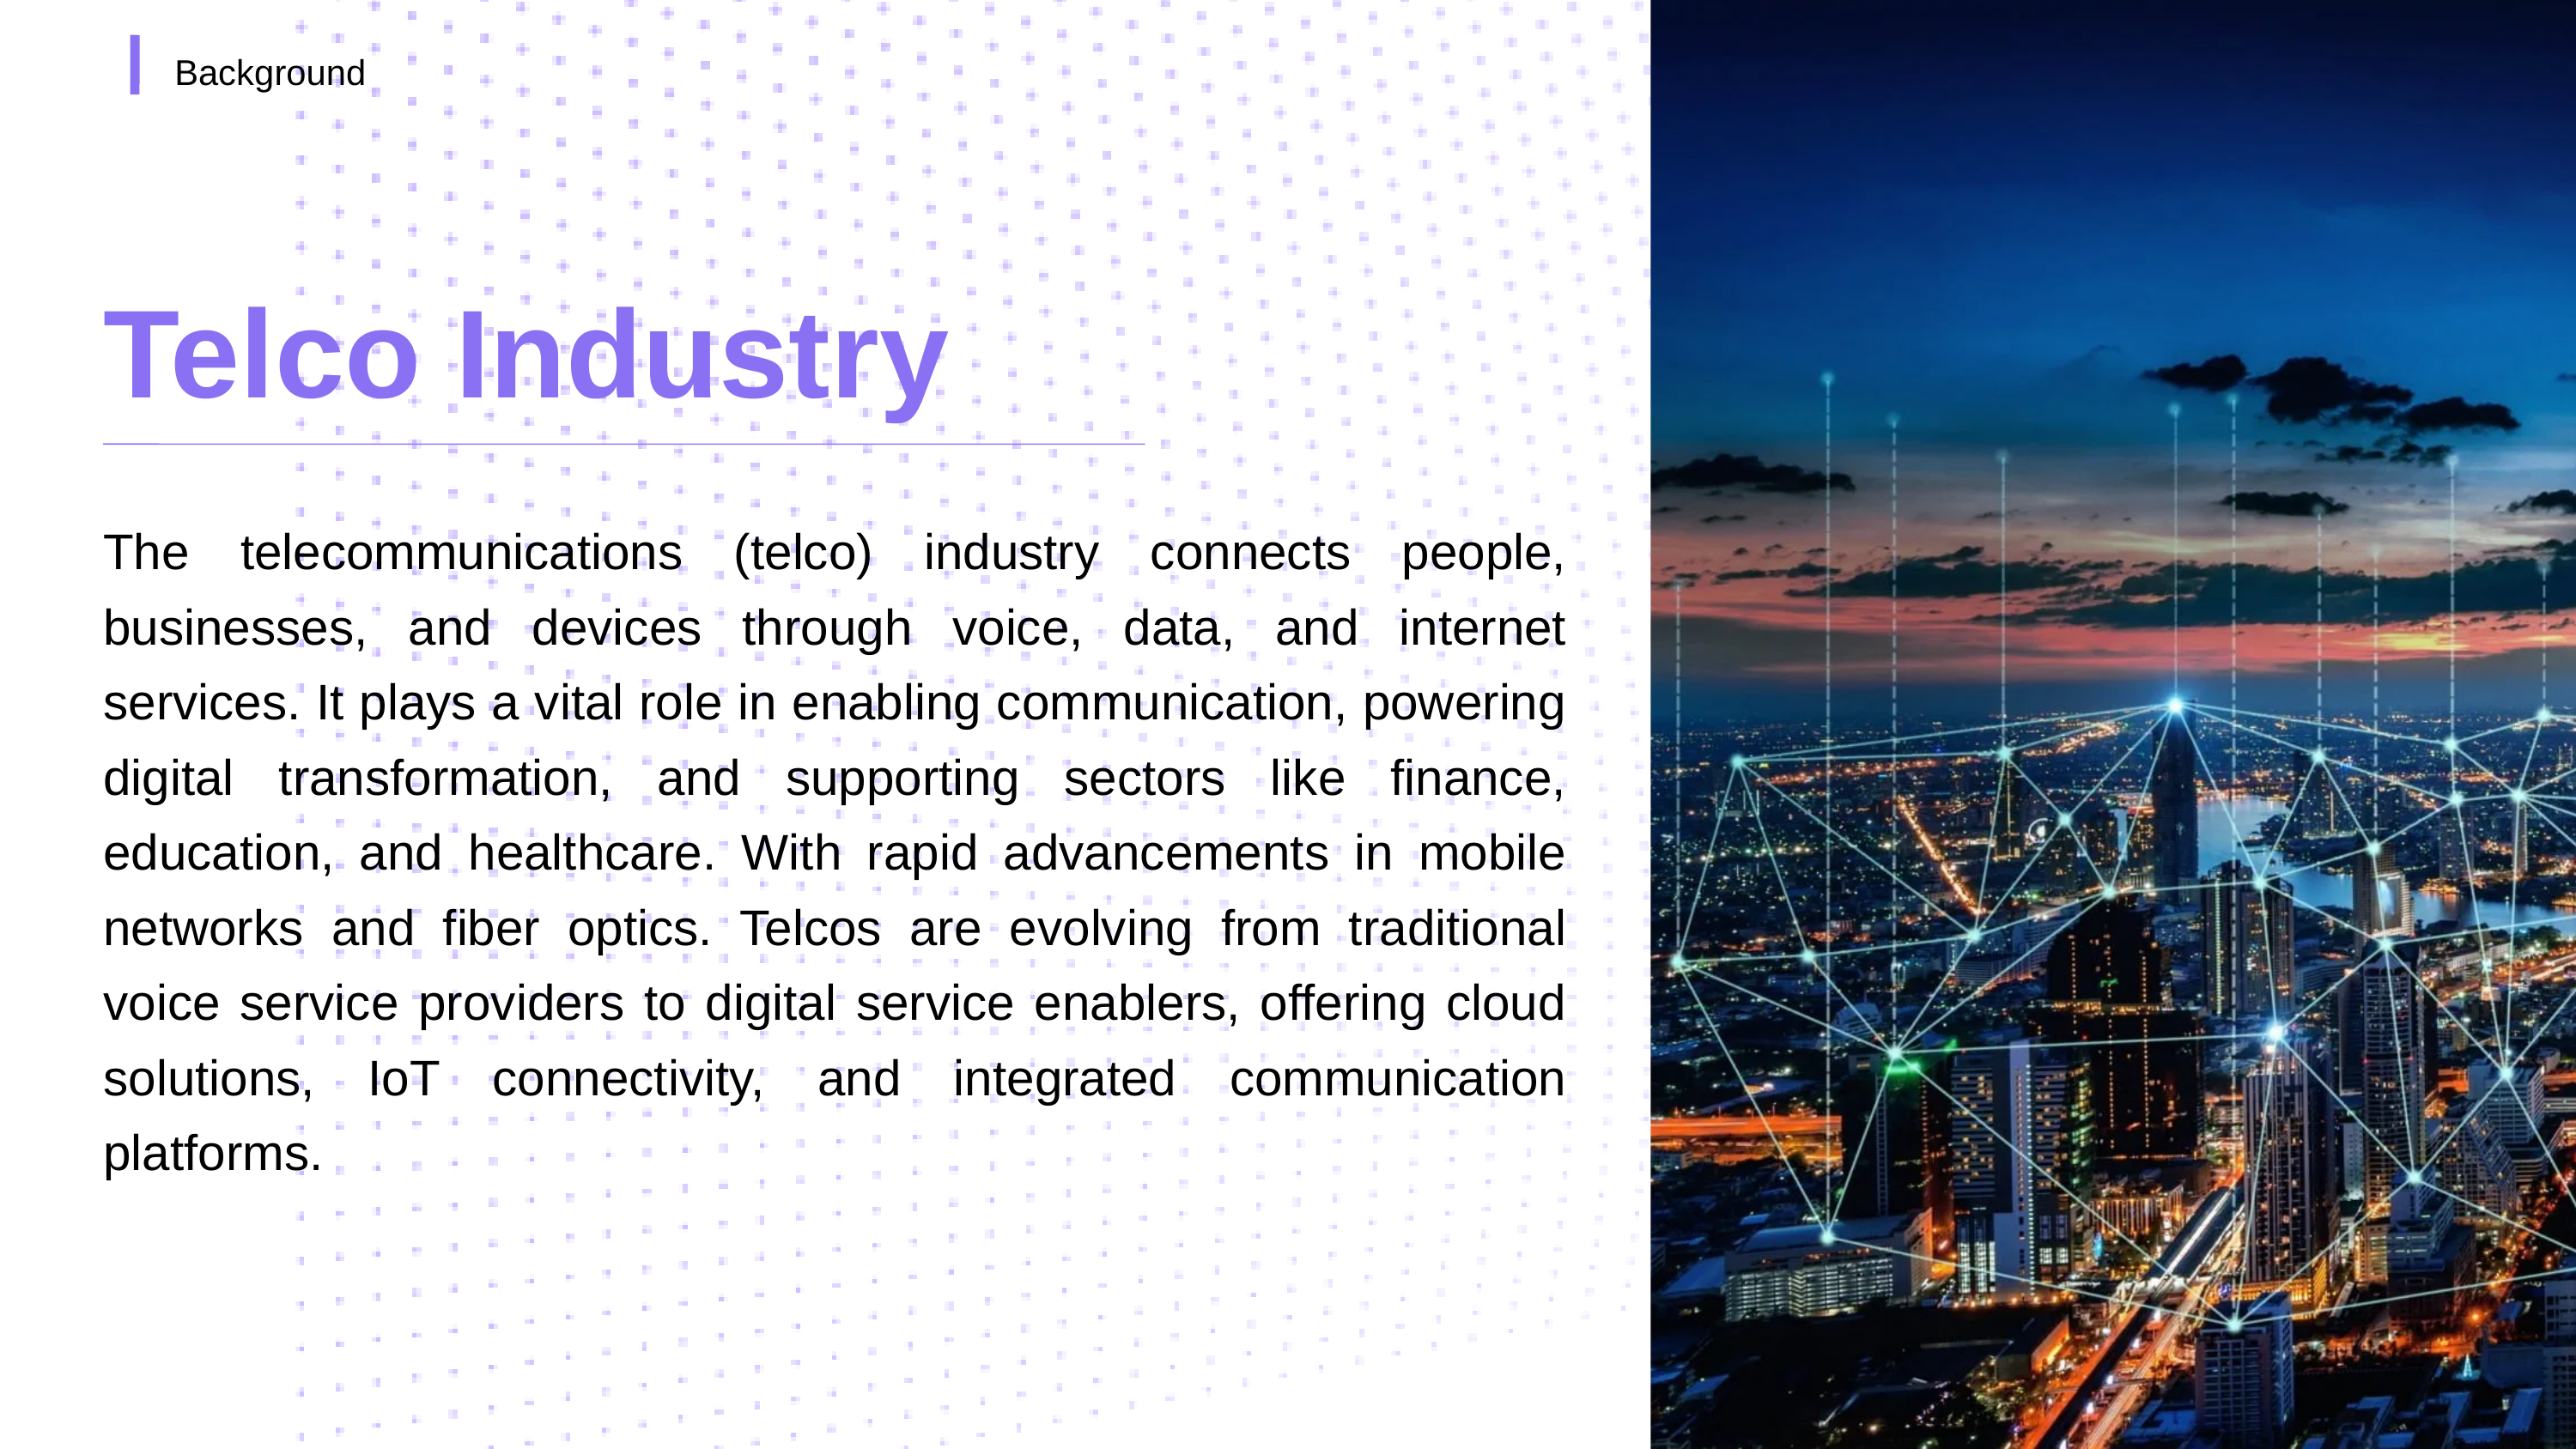

Background
Telco Industry
The telecommunications (telco) industry connects people, businesses, and devices through voice, data, and internet services. It plays a vital role in enabling communication, powering digital transformation, and supporting sectors like finance, education, and healthcare. With rapid advancements in mobile networks and fiber optics. Telcos are evolving from traditional voice service providers to digital service enablers, offering cloud solutions, IoT connectivity, and integrated communication platforms.